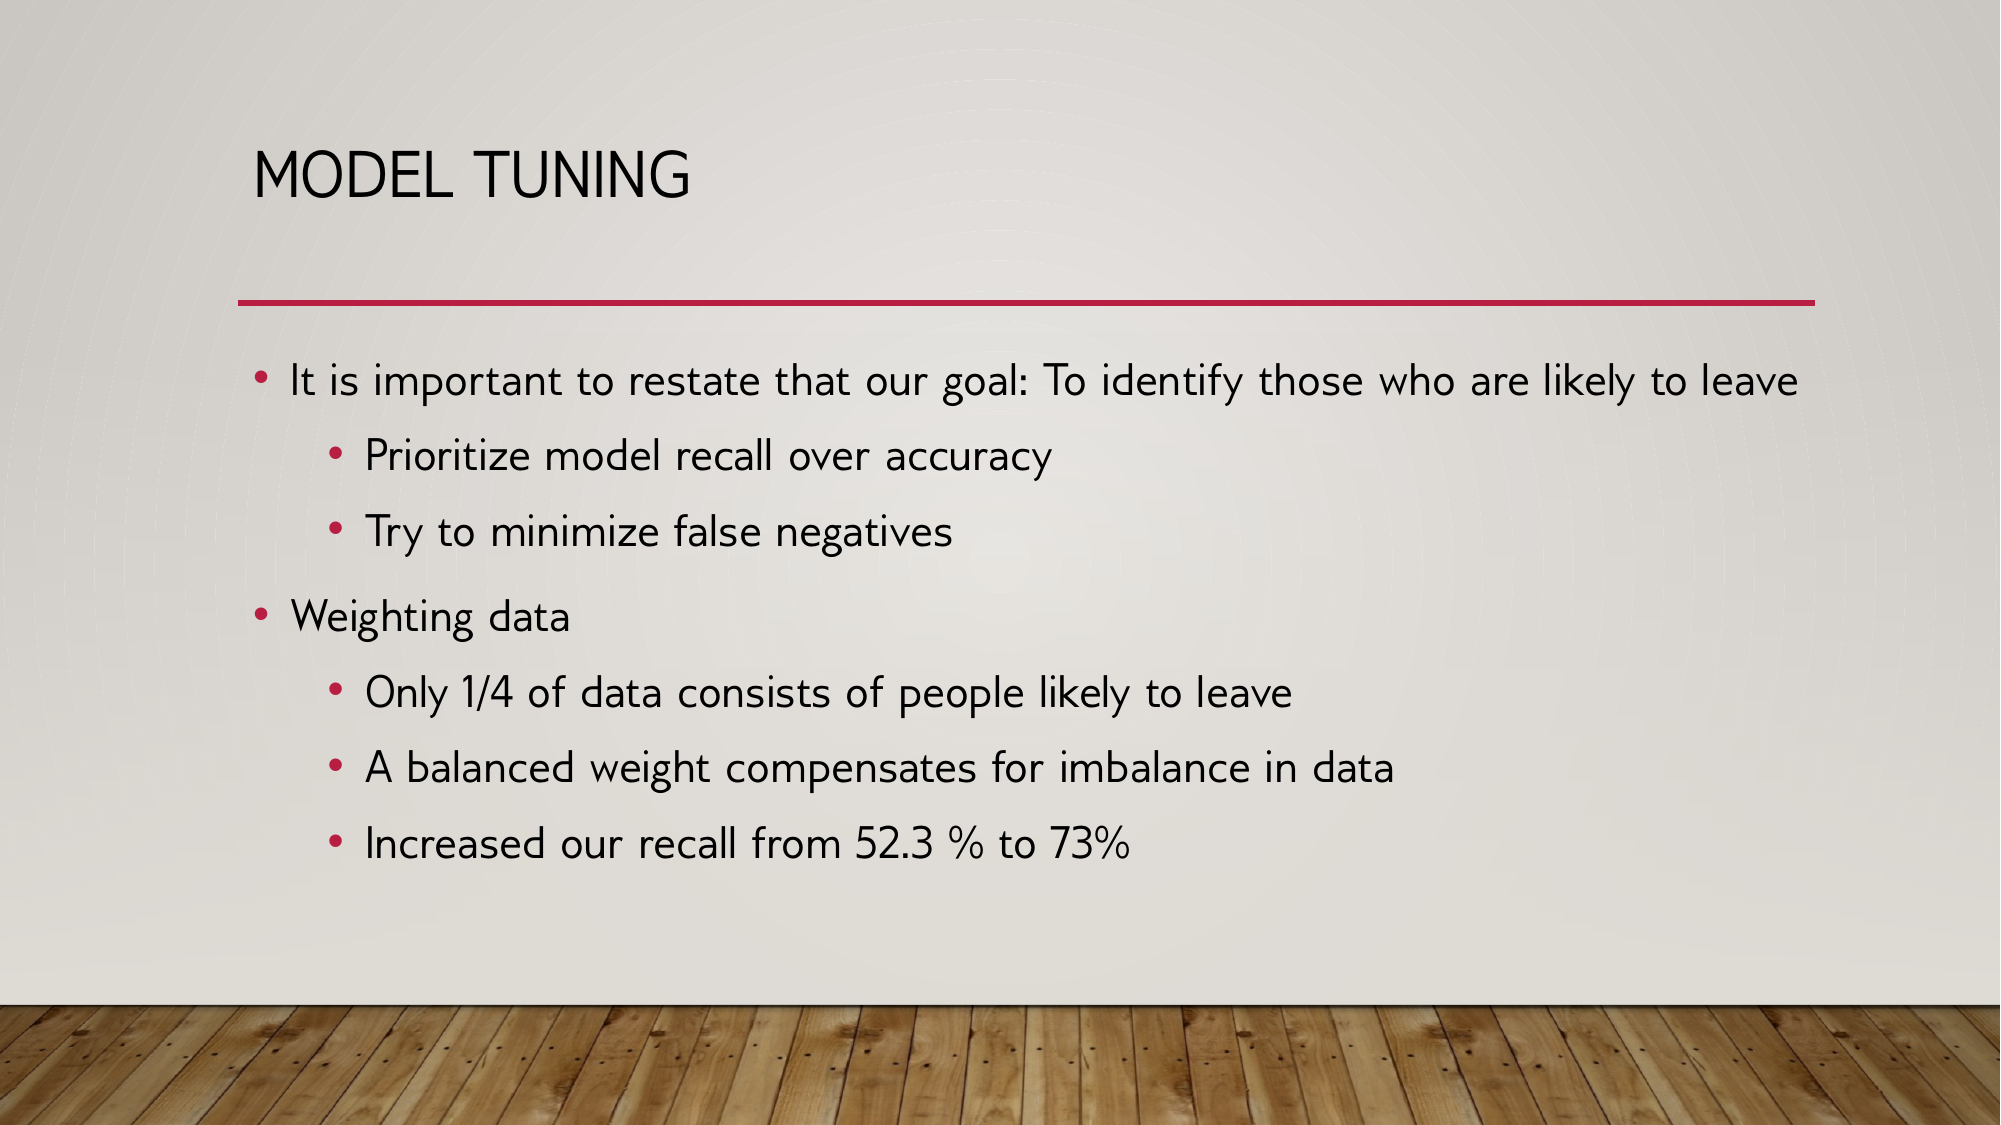

# Model tuning
It is important to restate that our goal: To identify those who are likely to leave
Prioritize model recall over accuracy
Try to minimize false negatives
Weighting data
Only 1/4 of data consists of people likely to leave
A balanced weight compensates for imbalance in data
Increased our recall from 52.3 % to 73%